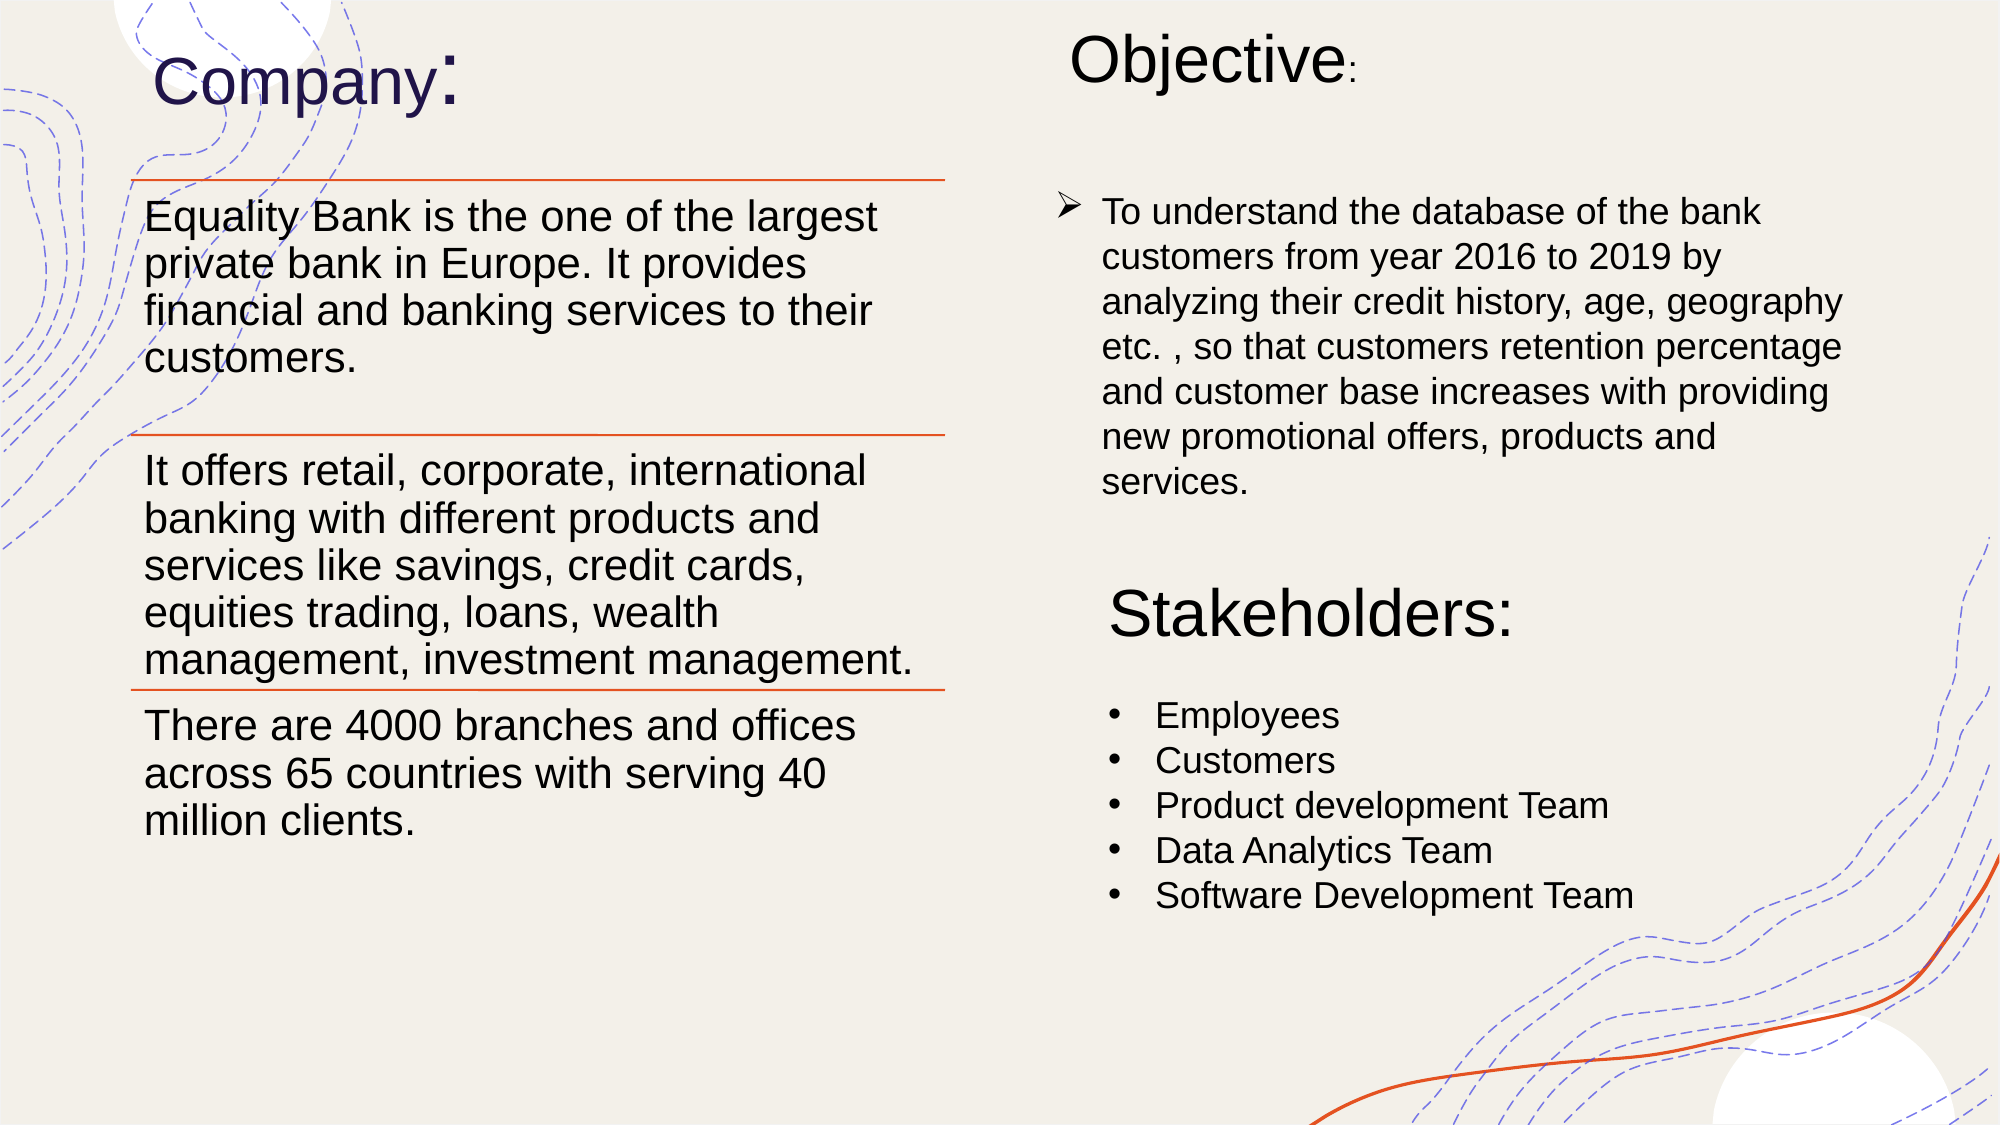

# Company:
Objective:
Equality Bank is the one of the largest private bank in Europe. It provides financial and banking services to their customers.
It offers retail, corporate, international banking with different products and services like savings, credit cards, equities trading, loans, wealth management, investment management.
There are 4000 branches and offices across 65 countries with serving 40 million clients.
To understand the database of the bank customers from year 2016 to 2019 by analyzing their credit history, age, geography etc. , so that customers retention percentage and customer base increases with providing new promotional offers, products and services.
Stakeholders:
Employees
Customers
Product development Team
Data Analytics Team
Software Development Team